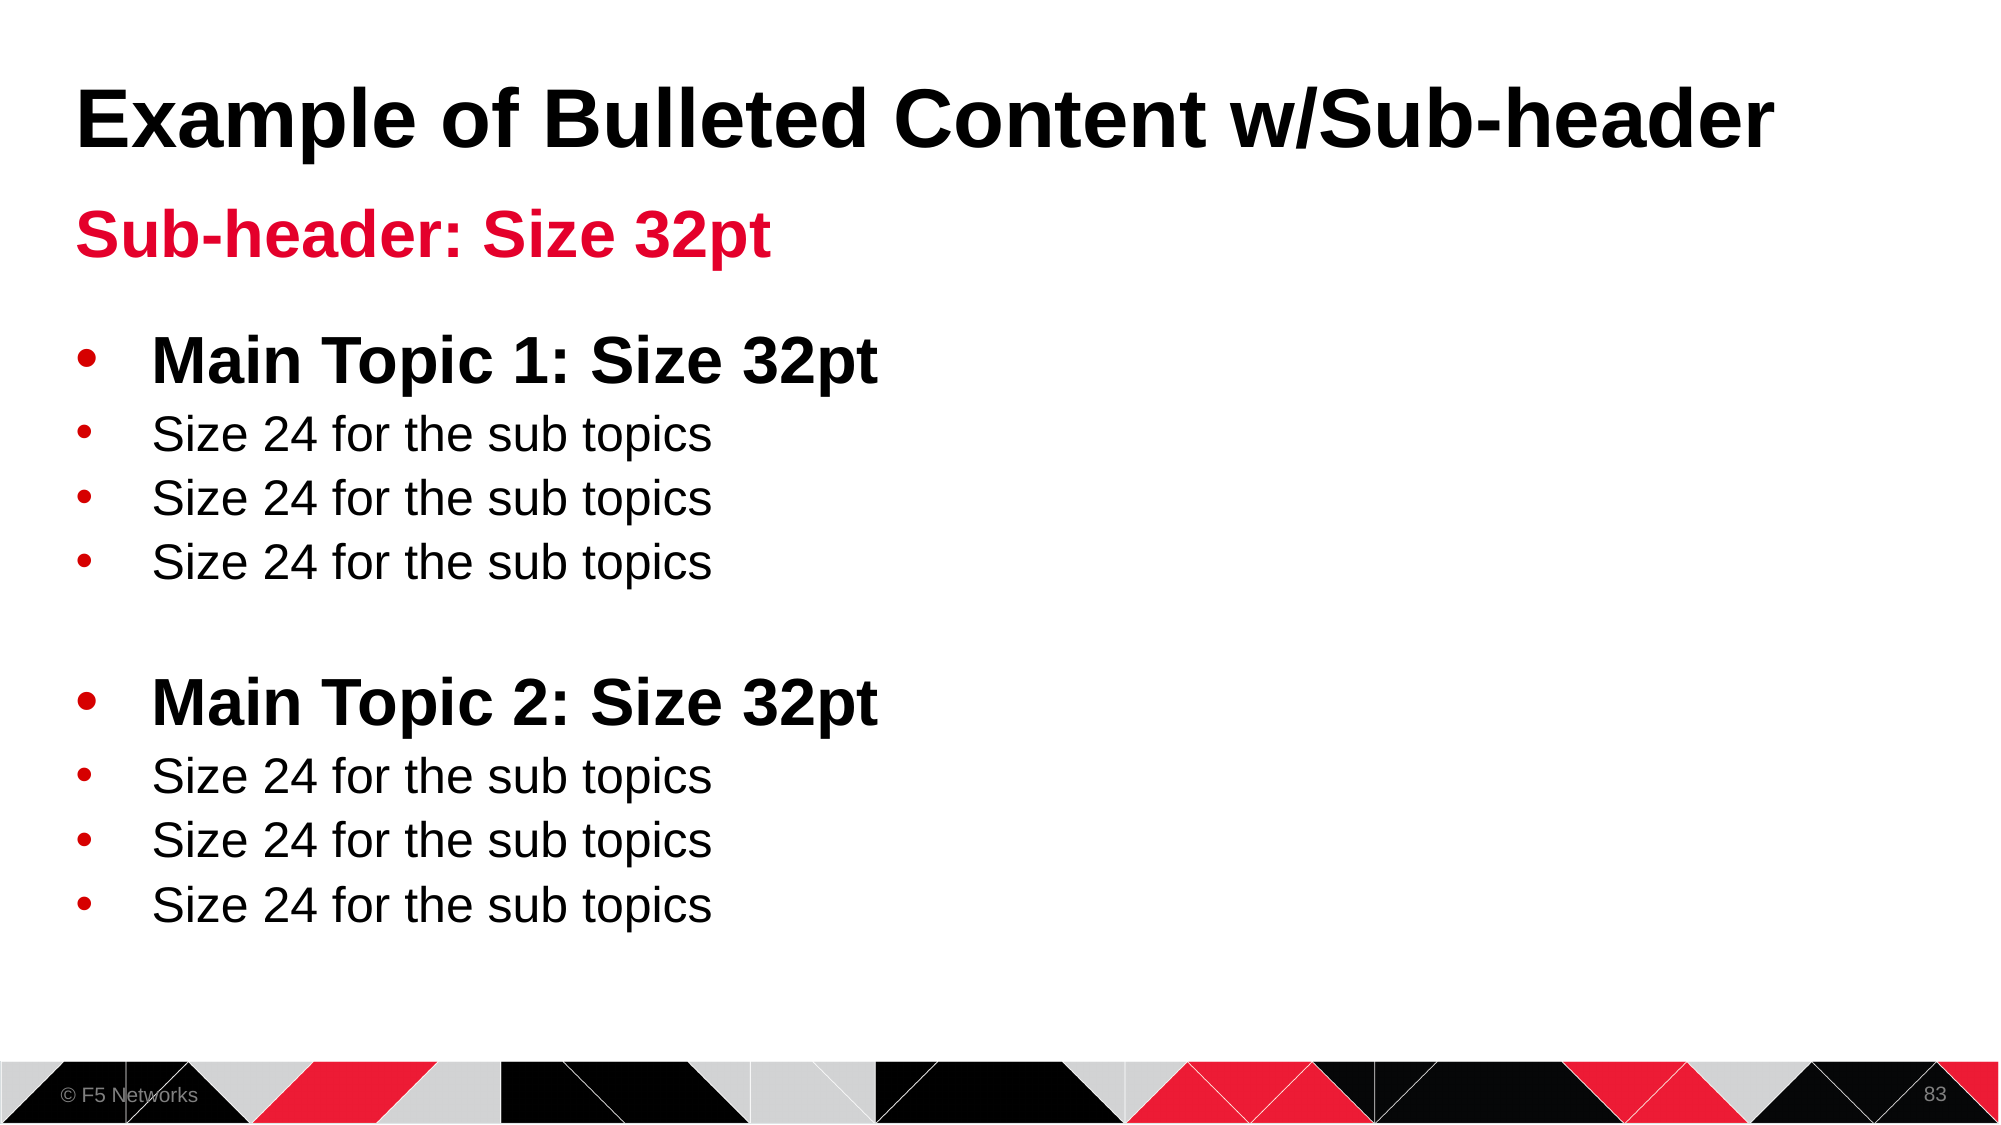

# Example of Bulleted Content w/Sub-header
Sub-header: Size 32pt
Main Topic 1: Size 32pt
Size 24 for the sub topics
Size 24 for the sub topics
Size 24 for the sub topics

Main Topic 2: Size 32pt
Size 24 for the sub topics
Size 24 for the sub topics
Size 24 for the sub topics

83
© F5 Networks